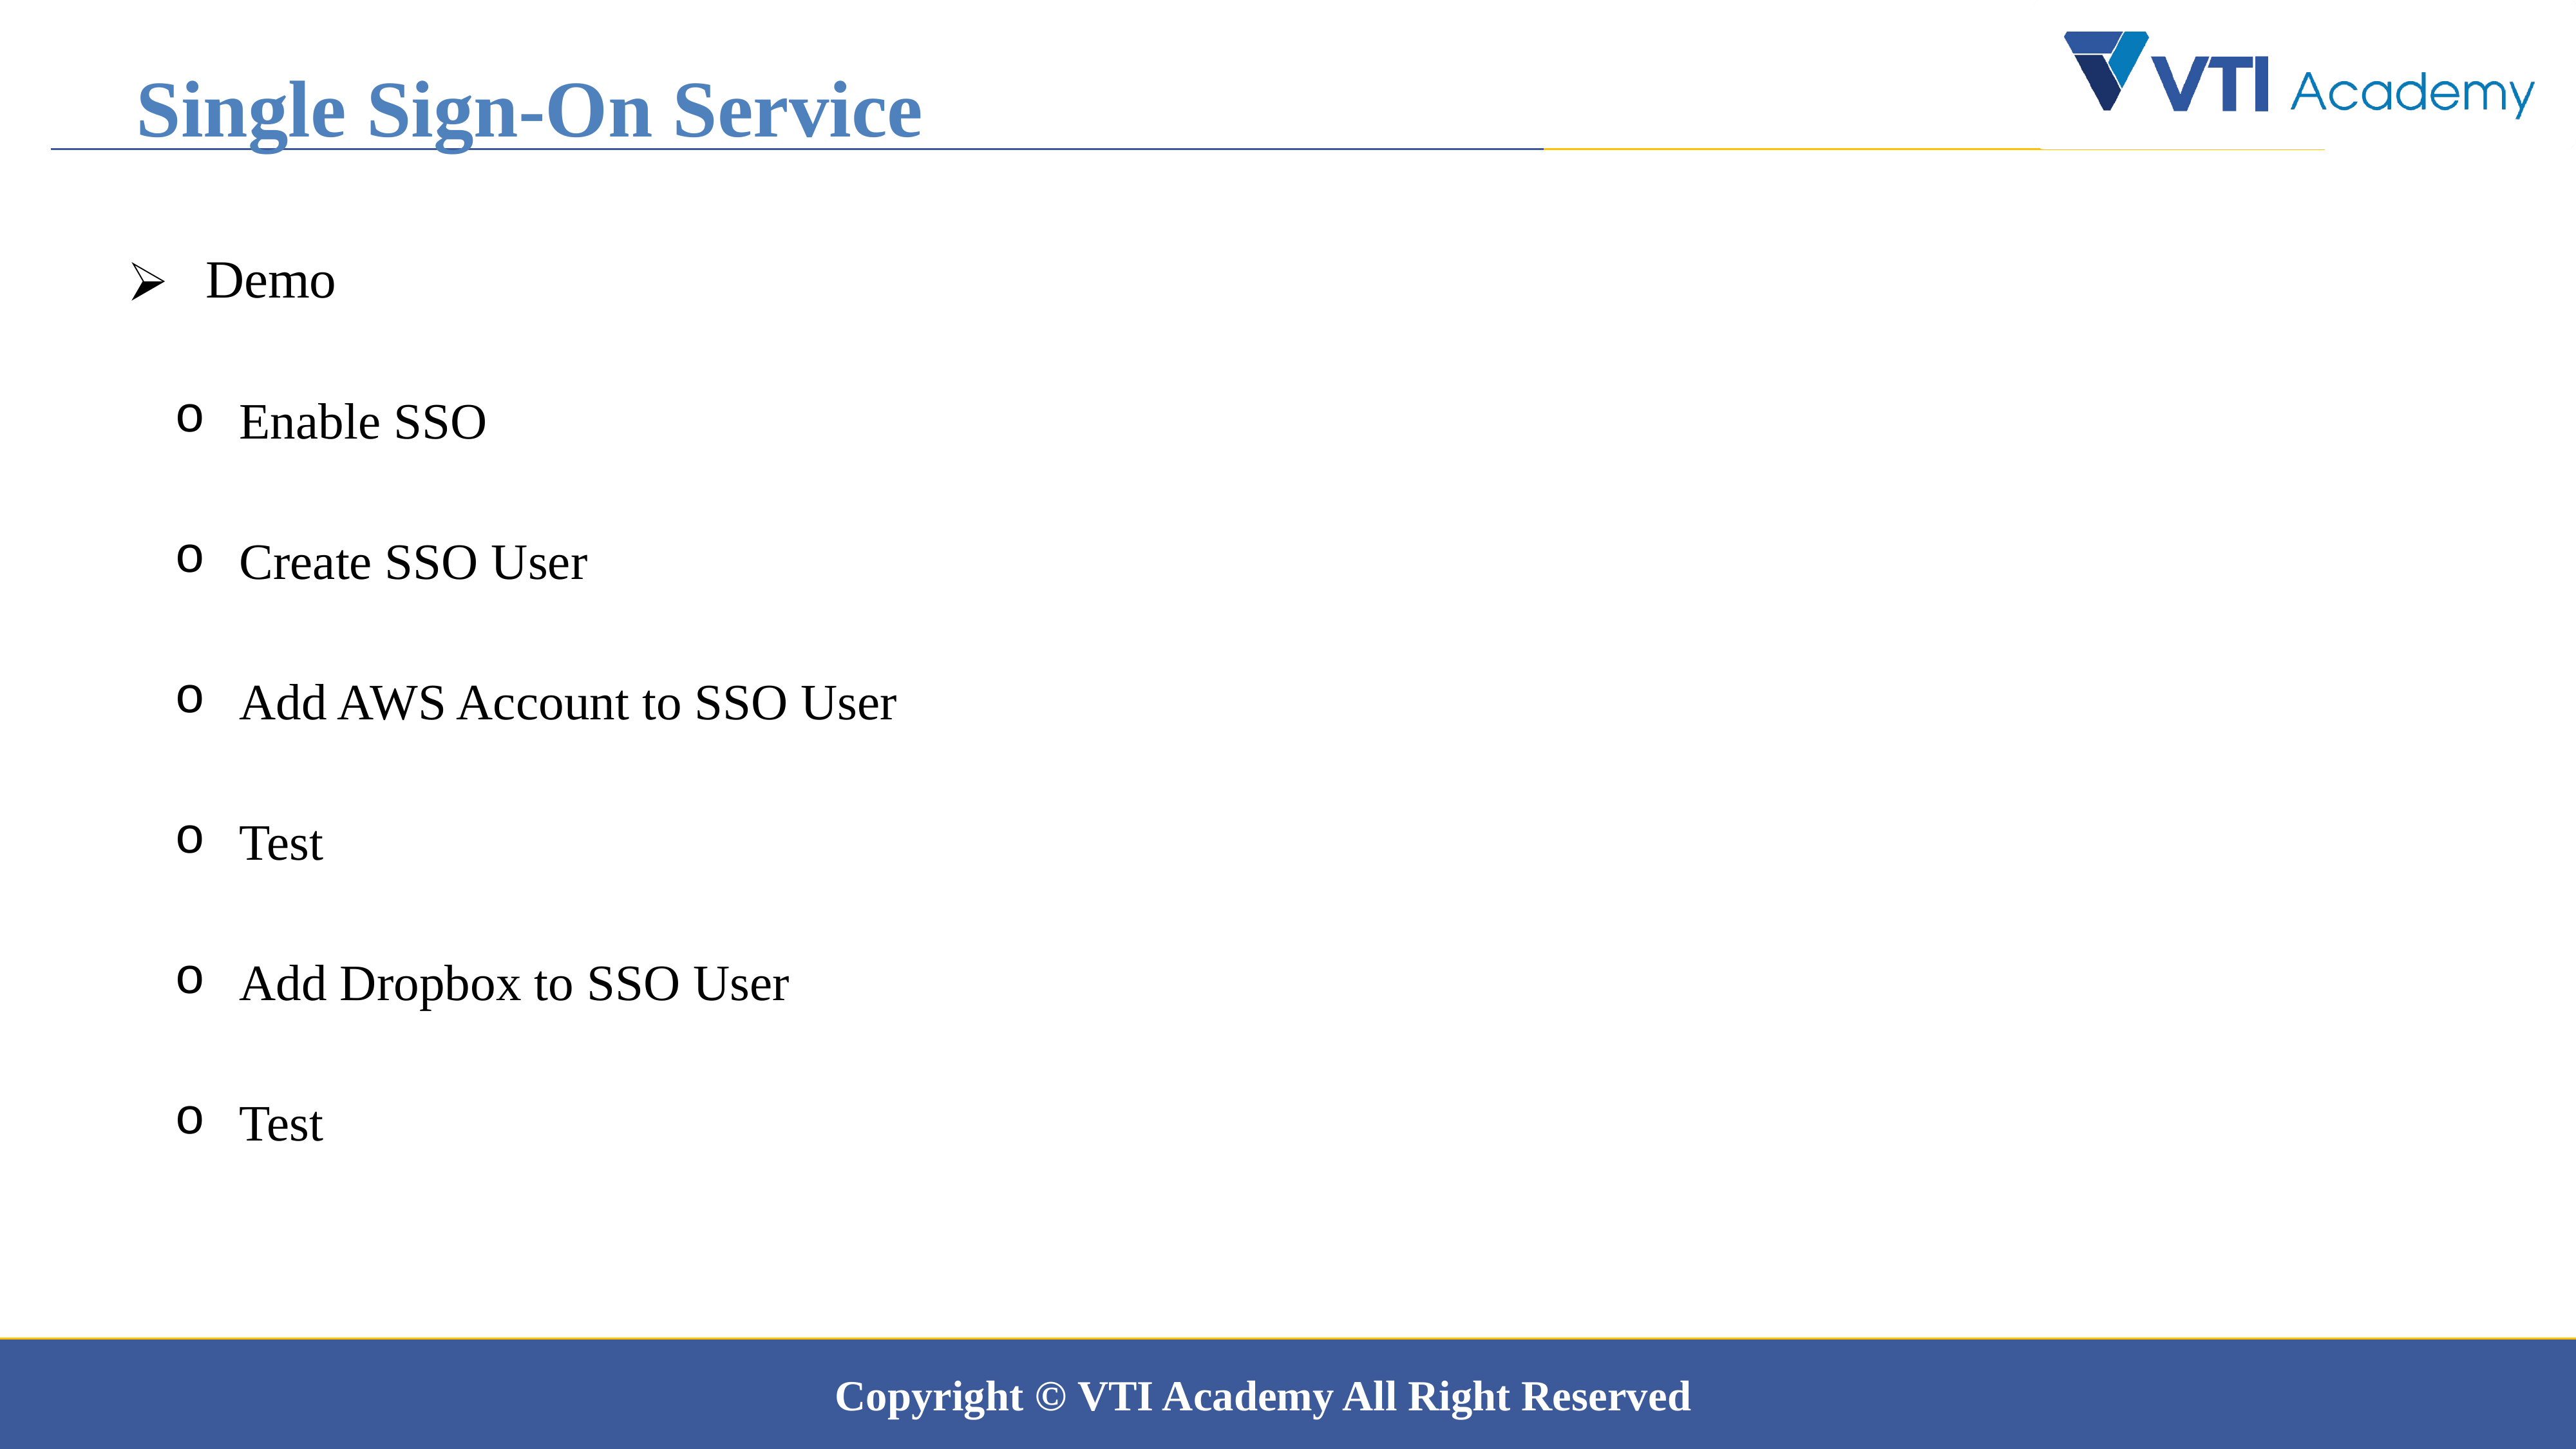

Single Sign-On Service
 Demo
Enable SSO
Create SSO User
Add AWS Account to SSO User
Test
Add Dropbox to SSO User
Test